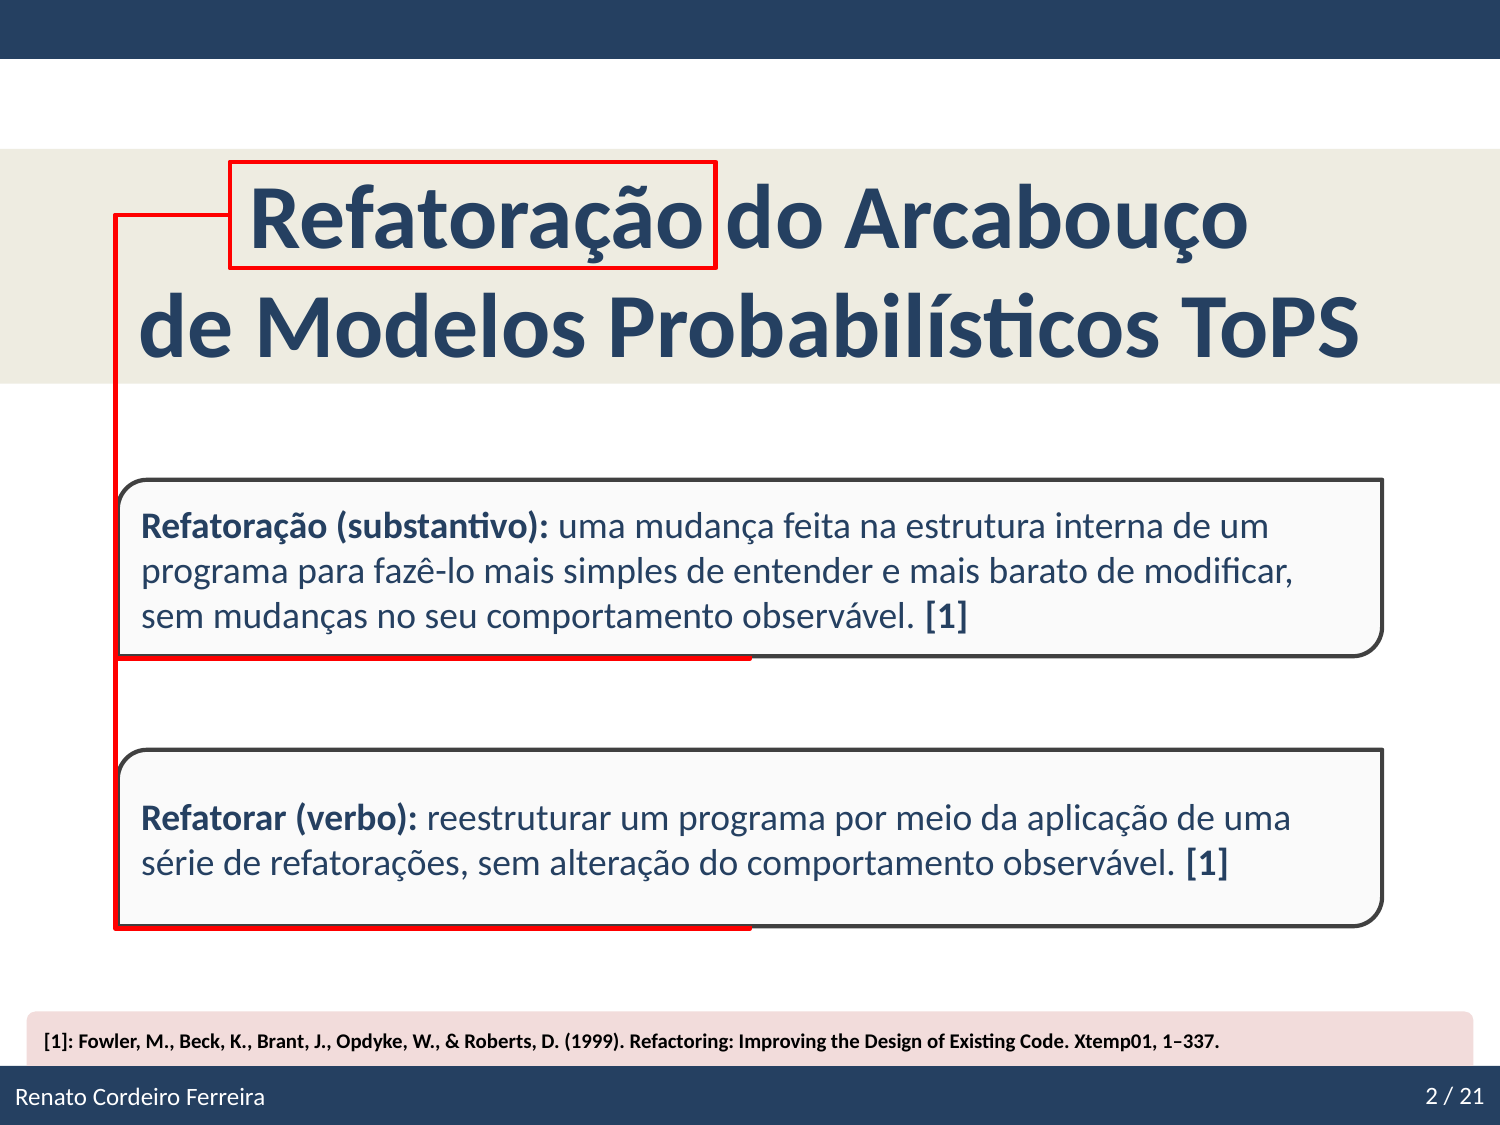

Refatoração do Arcabouço
de Modelos Probabilísticos ToPS

Refatoração (substantivo): uma mudança feita na estrutura interna de um programa para fazê-lo mais simples de entender e mais barato de modificar, sem mudanças no seu comportamento observável. [1]
Refatorar (verbo): reestruturar um programa por meio da aplicação de uma série de refatorações, sem alteração do comportamento observável. [1]
[1]: Fowler, M., Beck, K., Brant, J., Opdyke, W., & Roberts, D. (1999). Refactoring: Improving the Design of Existing Code. Xtemp01, 1–337.
2 / 21

Renato Cordeiro Ferreira